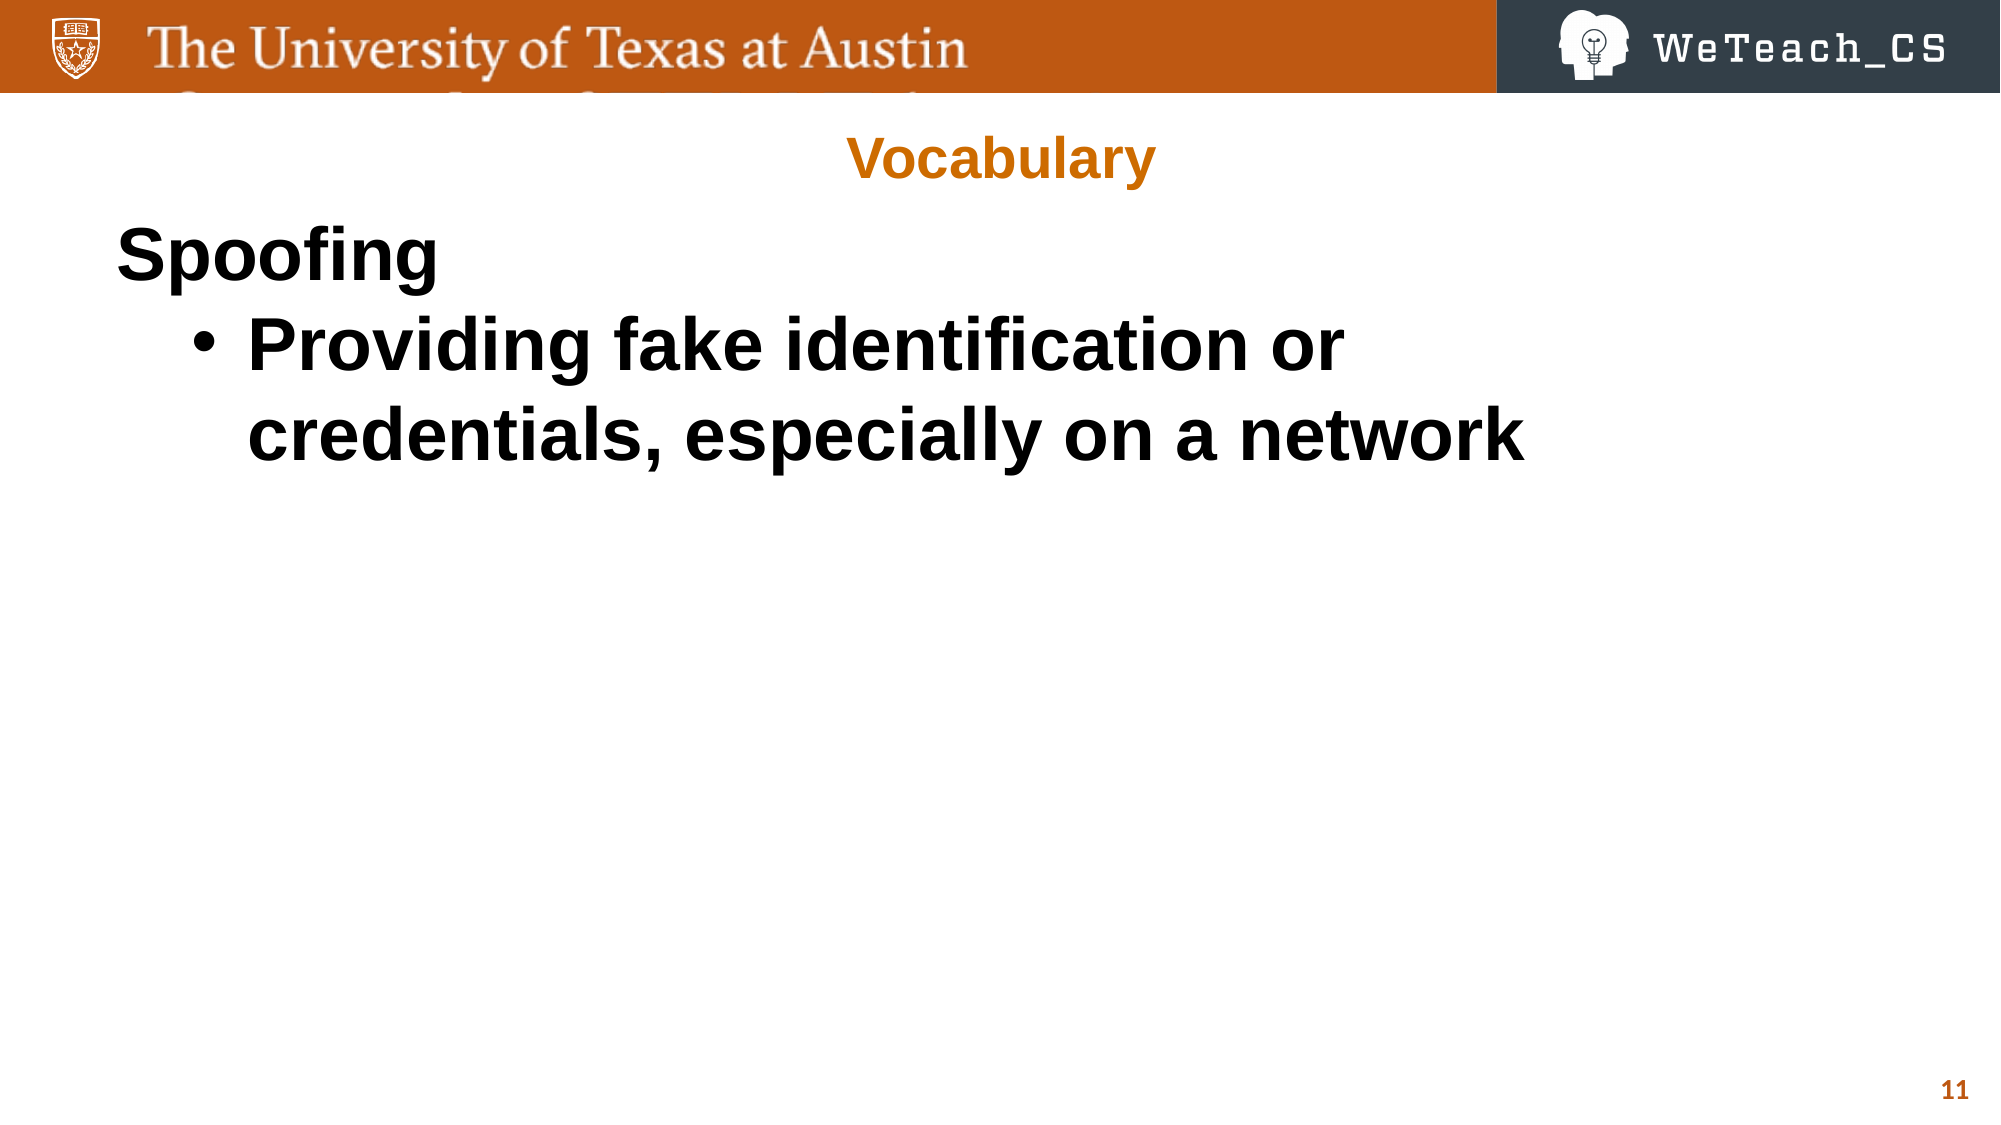

Vocabulary
Spoofing
Providing fake identification or credentials, especially on a network